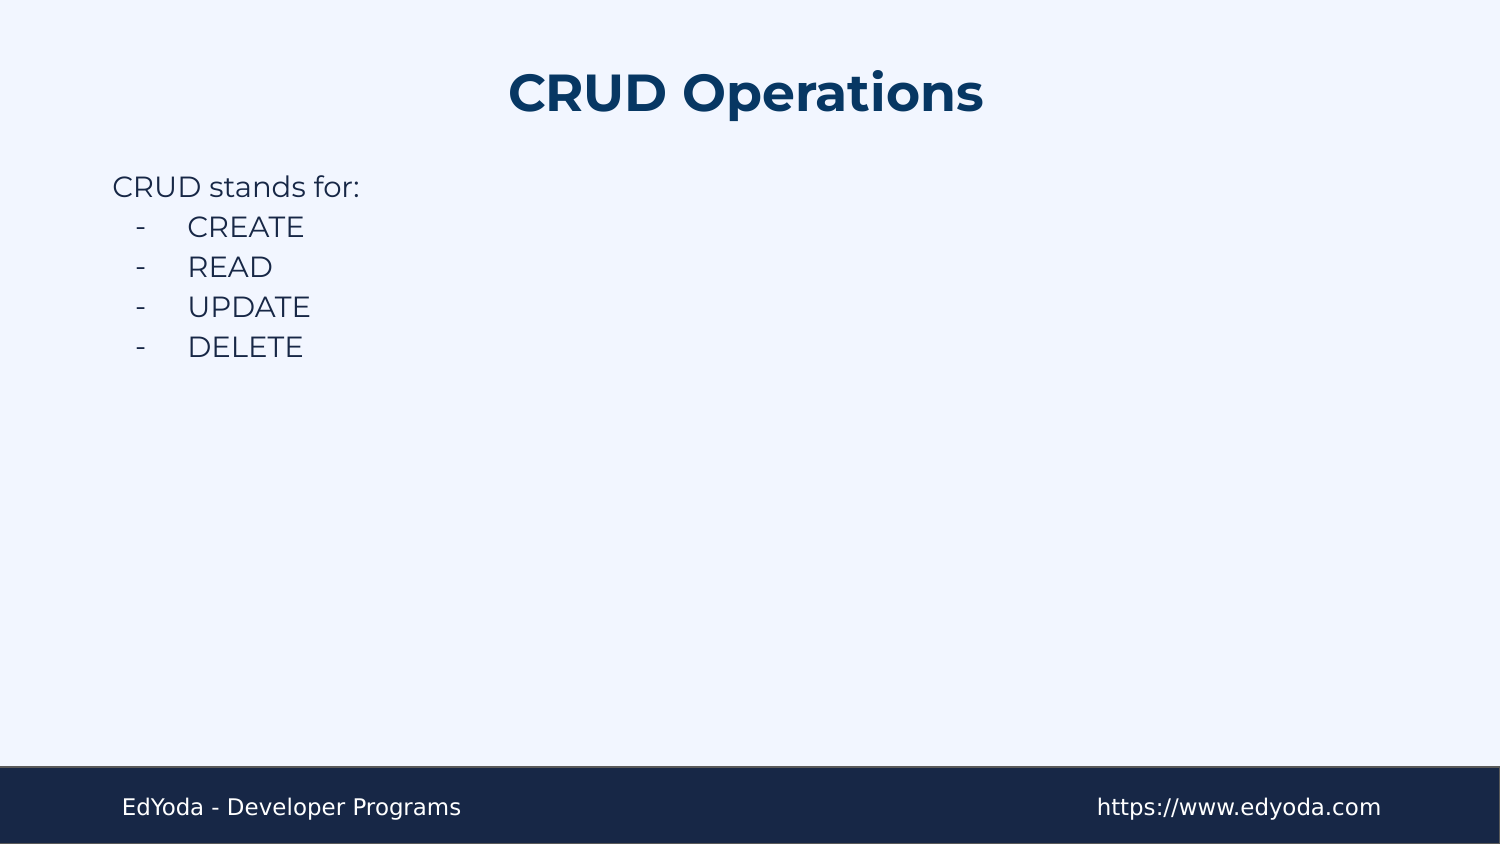

# CRUD Operations
CRUD stands for:
CREATE
READ
UPDATE
DELETE

EdYoda - Developer Programs
https://www.edyoda.com